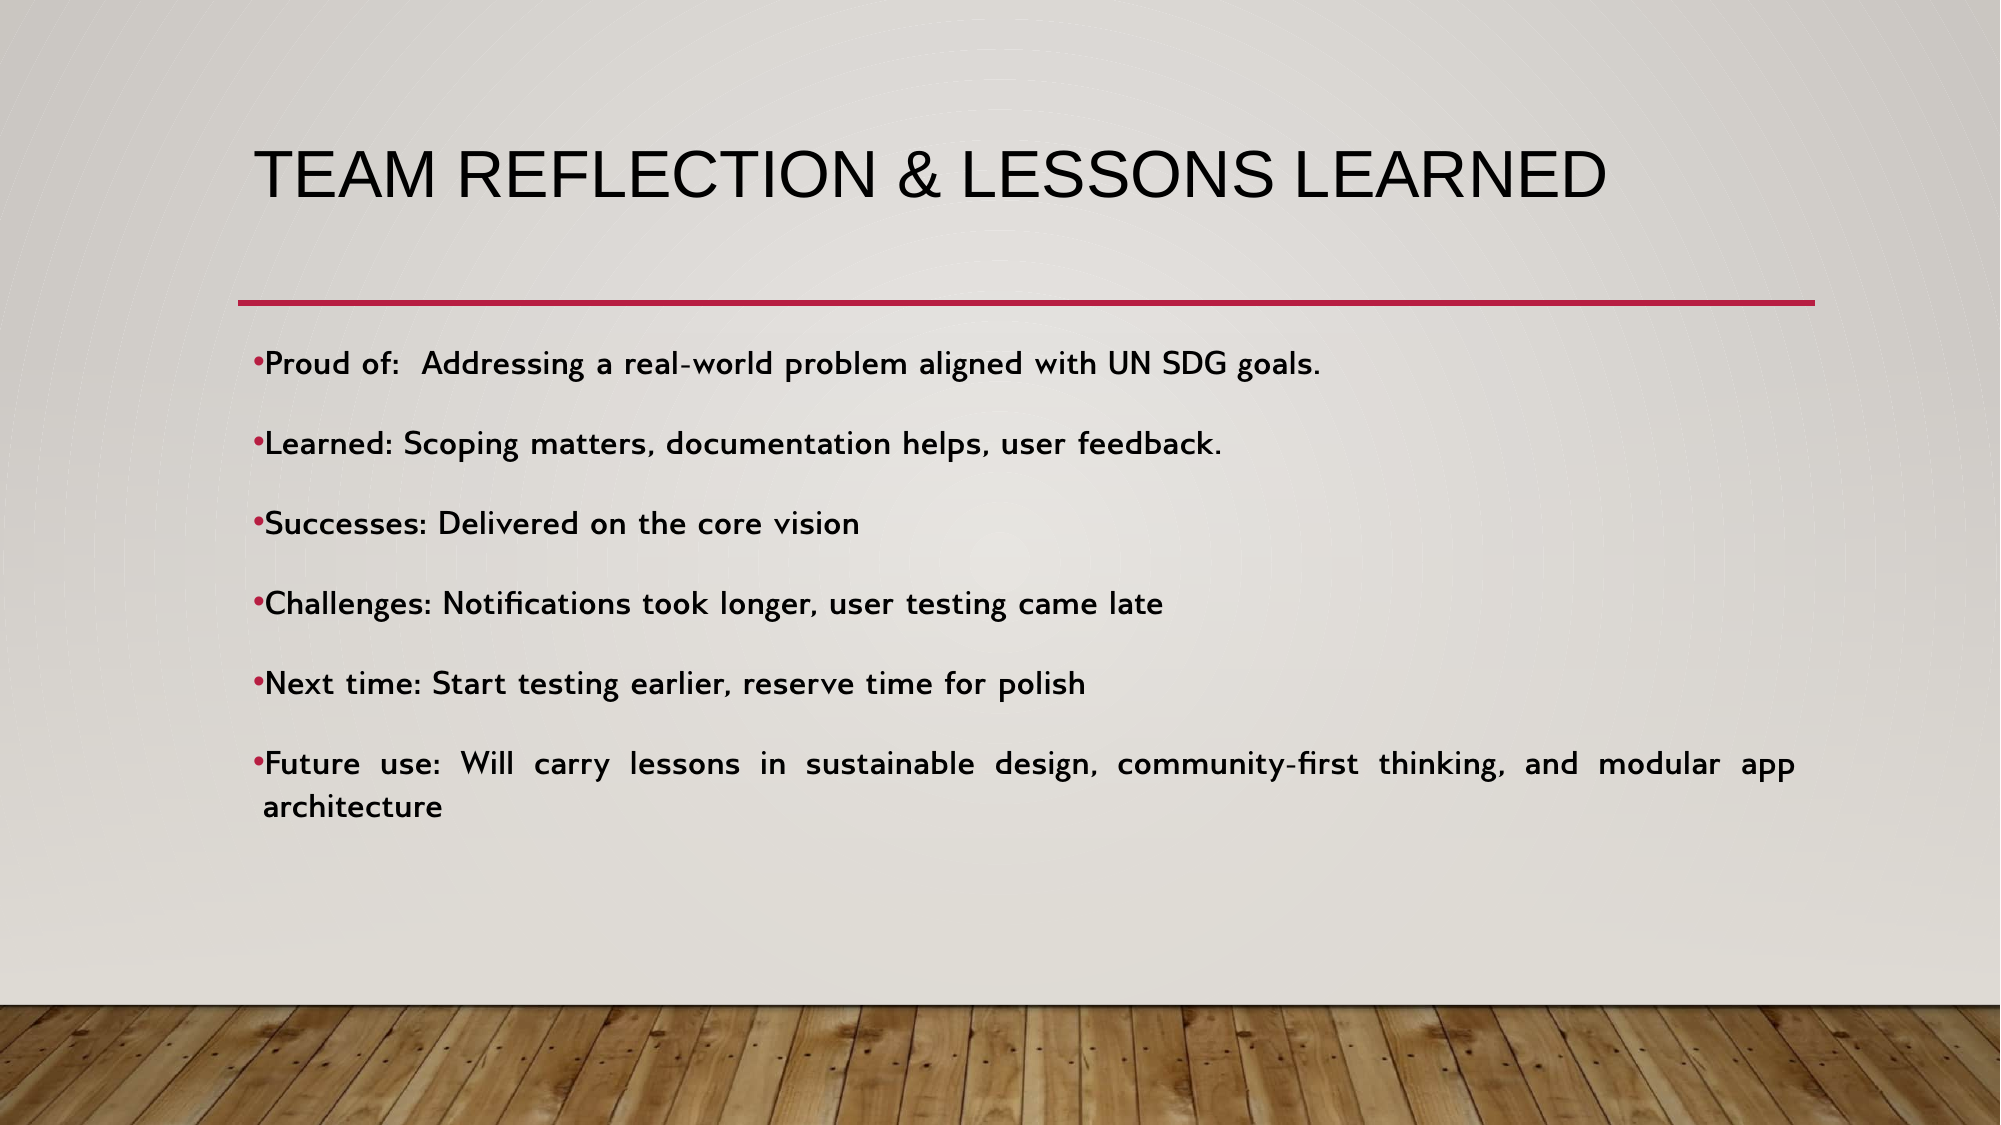

# Team Reflection & lessons learned
Proud of:  Addressing a real-world problem aligned with UN SDG goals.
Learned: Scoping matters, documentation helps, user feedback.
Successes: Delivered on the core vision
Challenges: Notifications took longer, user testing came late
Next time: Start testing earlier, reserve time for polish
Future use: Will carry lessons in sustainable design, community-first thinking, and modular app architecture